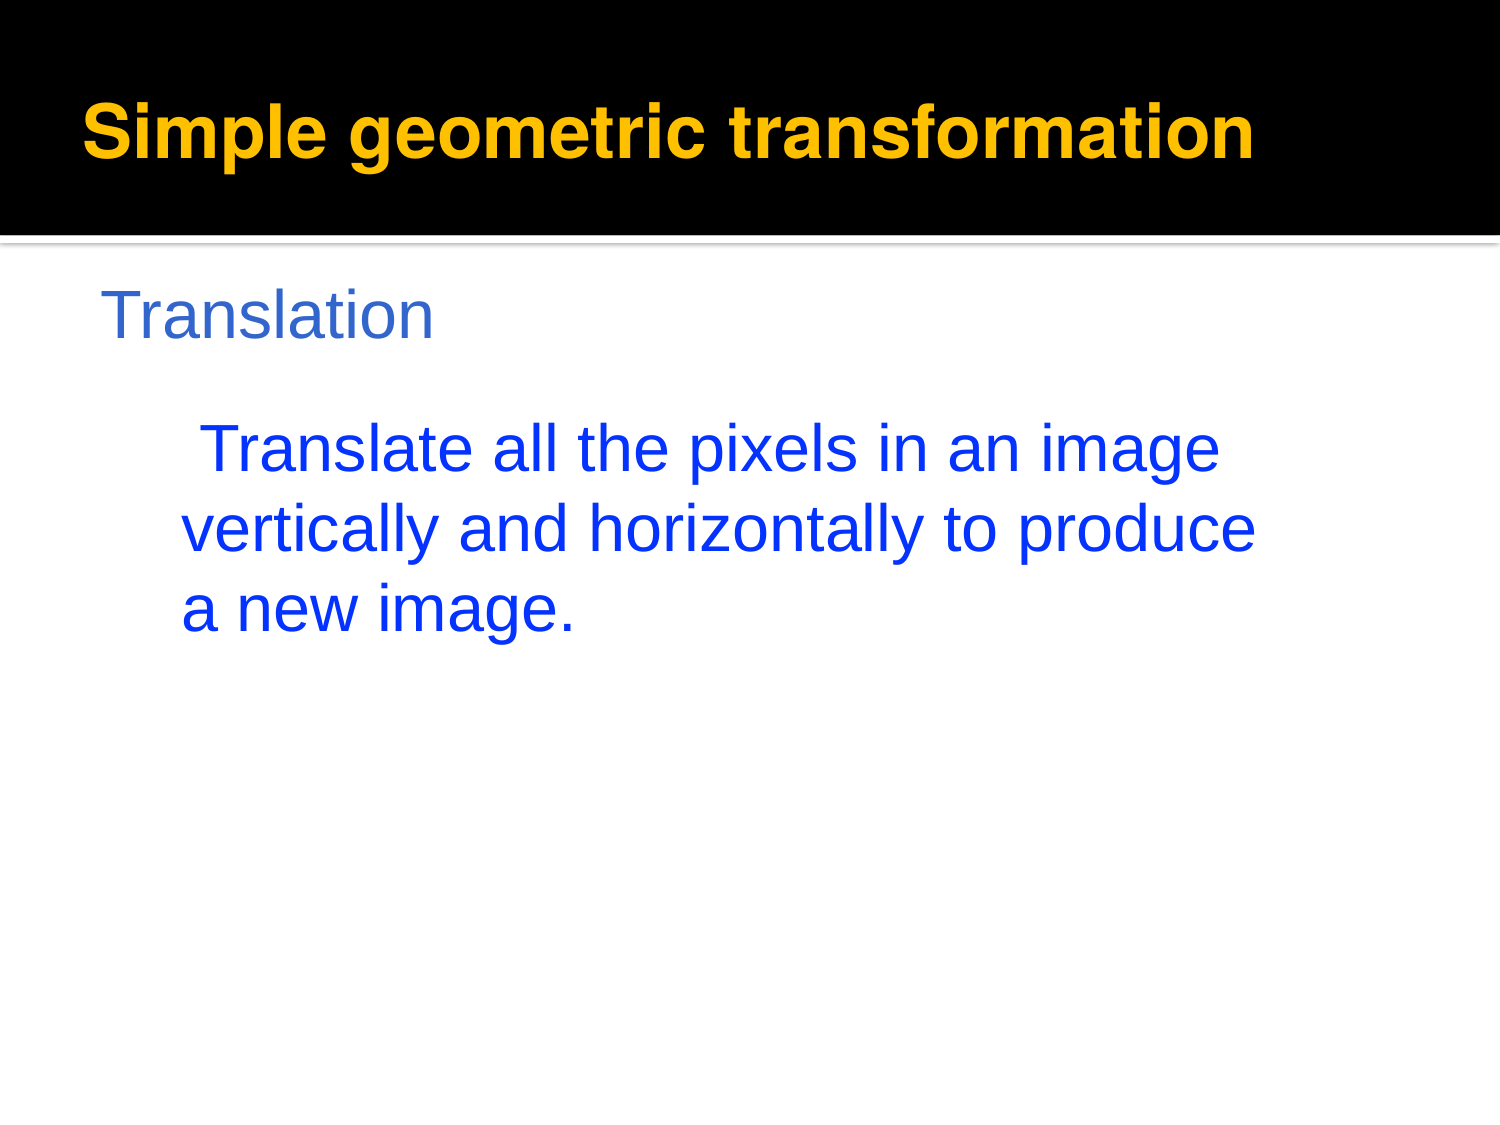

# Simple geometric transformation
Translation
 Translate all the pixels in an image vertically and horizontally to produce a new image.